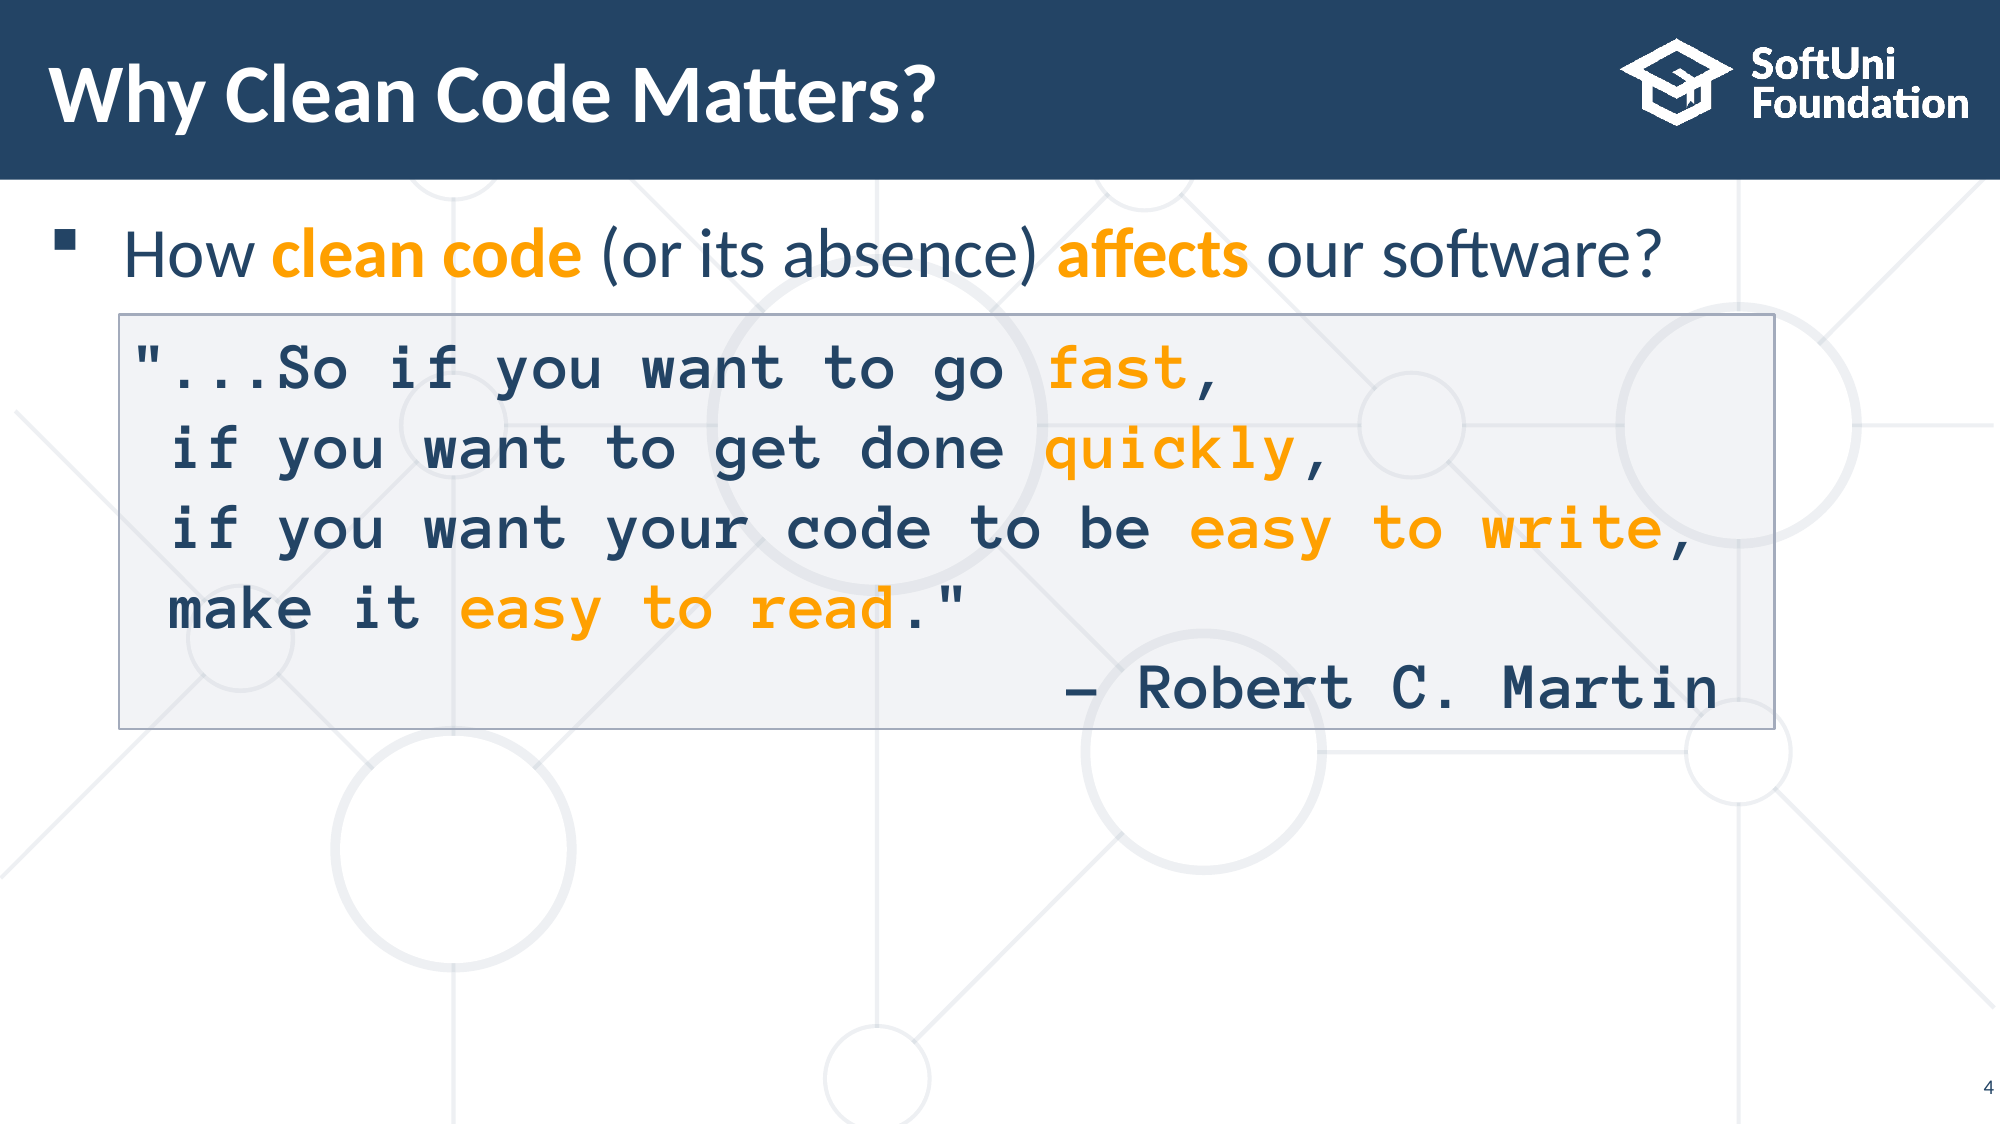

# Why Clean Code Matters?
How clean code (or its absence) affects our software?

"...So if you want to go fast,
 if you want to get done quickly,
 if you want your code to be easy to write,
 make it easy to read."
 – Robert C. Martin
4